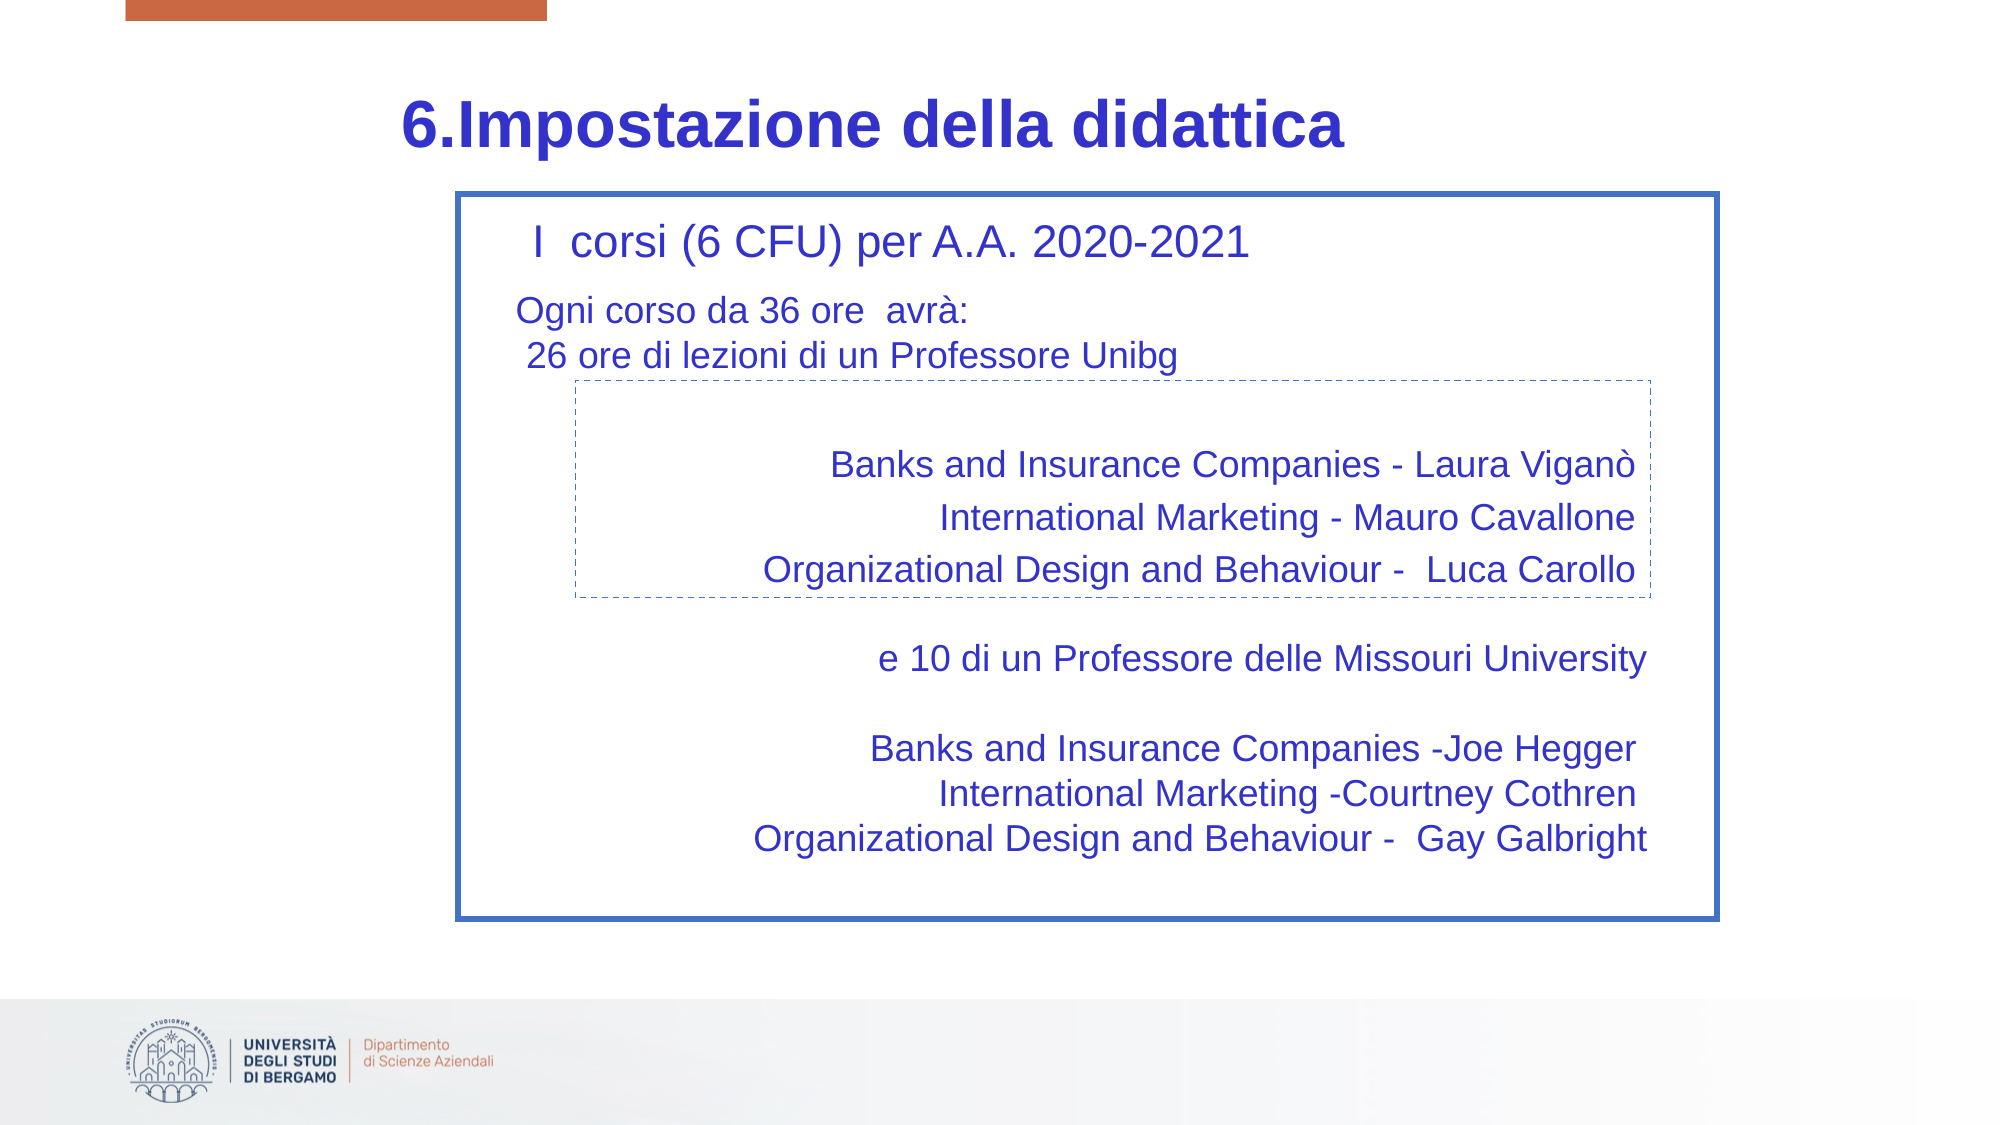

6.Impostazione della didattica

I  corsi (6 CFU) per A.A. 2020-2021

Banks and Insurance Companies - Laura Viganò
International Marketing - Mauro Cavallone
Organizational Design and Behaviour -  Luca Carollo
Ogni corso da 36 ore  avrà:
 26 ore di lezioni di un Professore Unibg
e 10 di un Professore delle Missouri University

Banks and Insurance Companies -Joe Hegger
International Marketing -Courtney Cothren
Organizational Design and Behaviour -  Gay Galbright